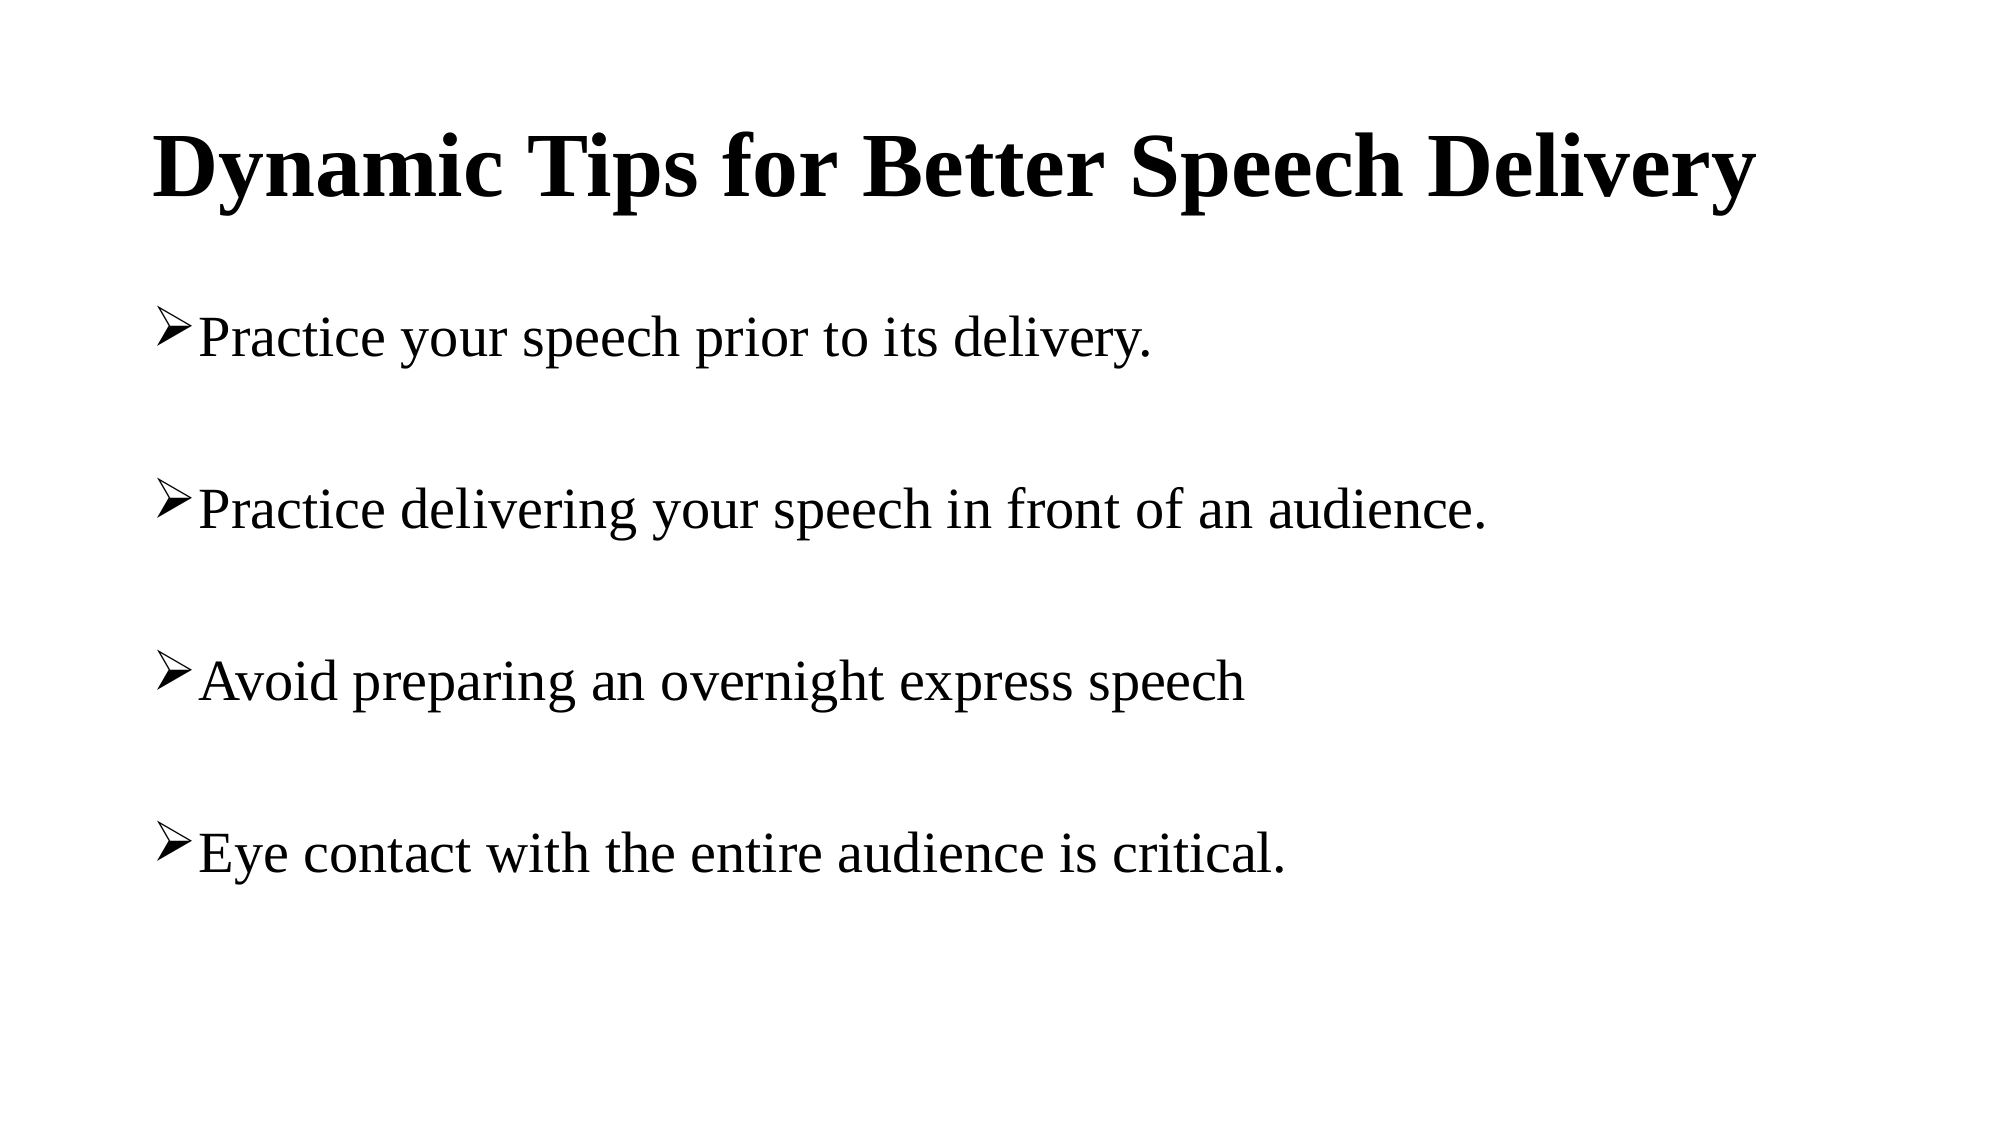

# Dynamic Tips for Better Speech Delivery
Practice your speech prior to its delivery.

Practice delivering your speech in front of an audience.

Avoid preparing an overnight express speech

Eye contact with the entire audience is critical.